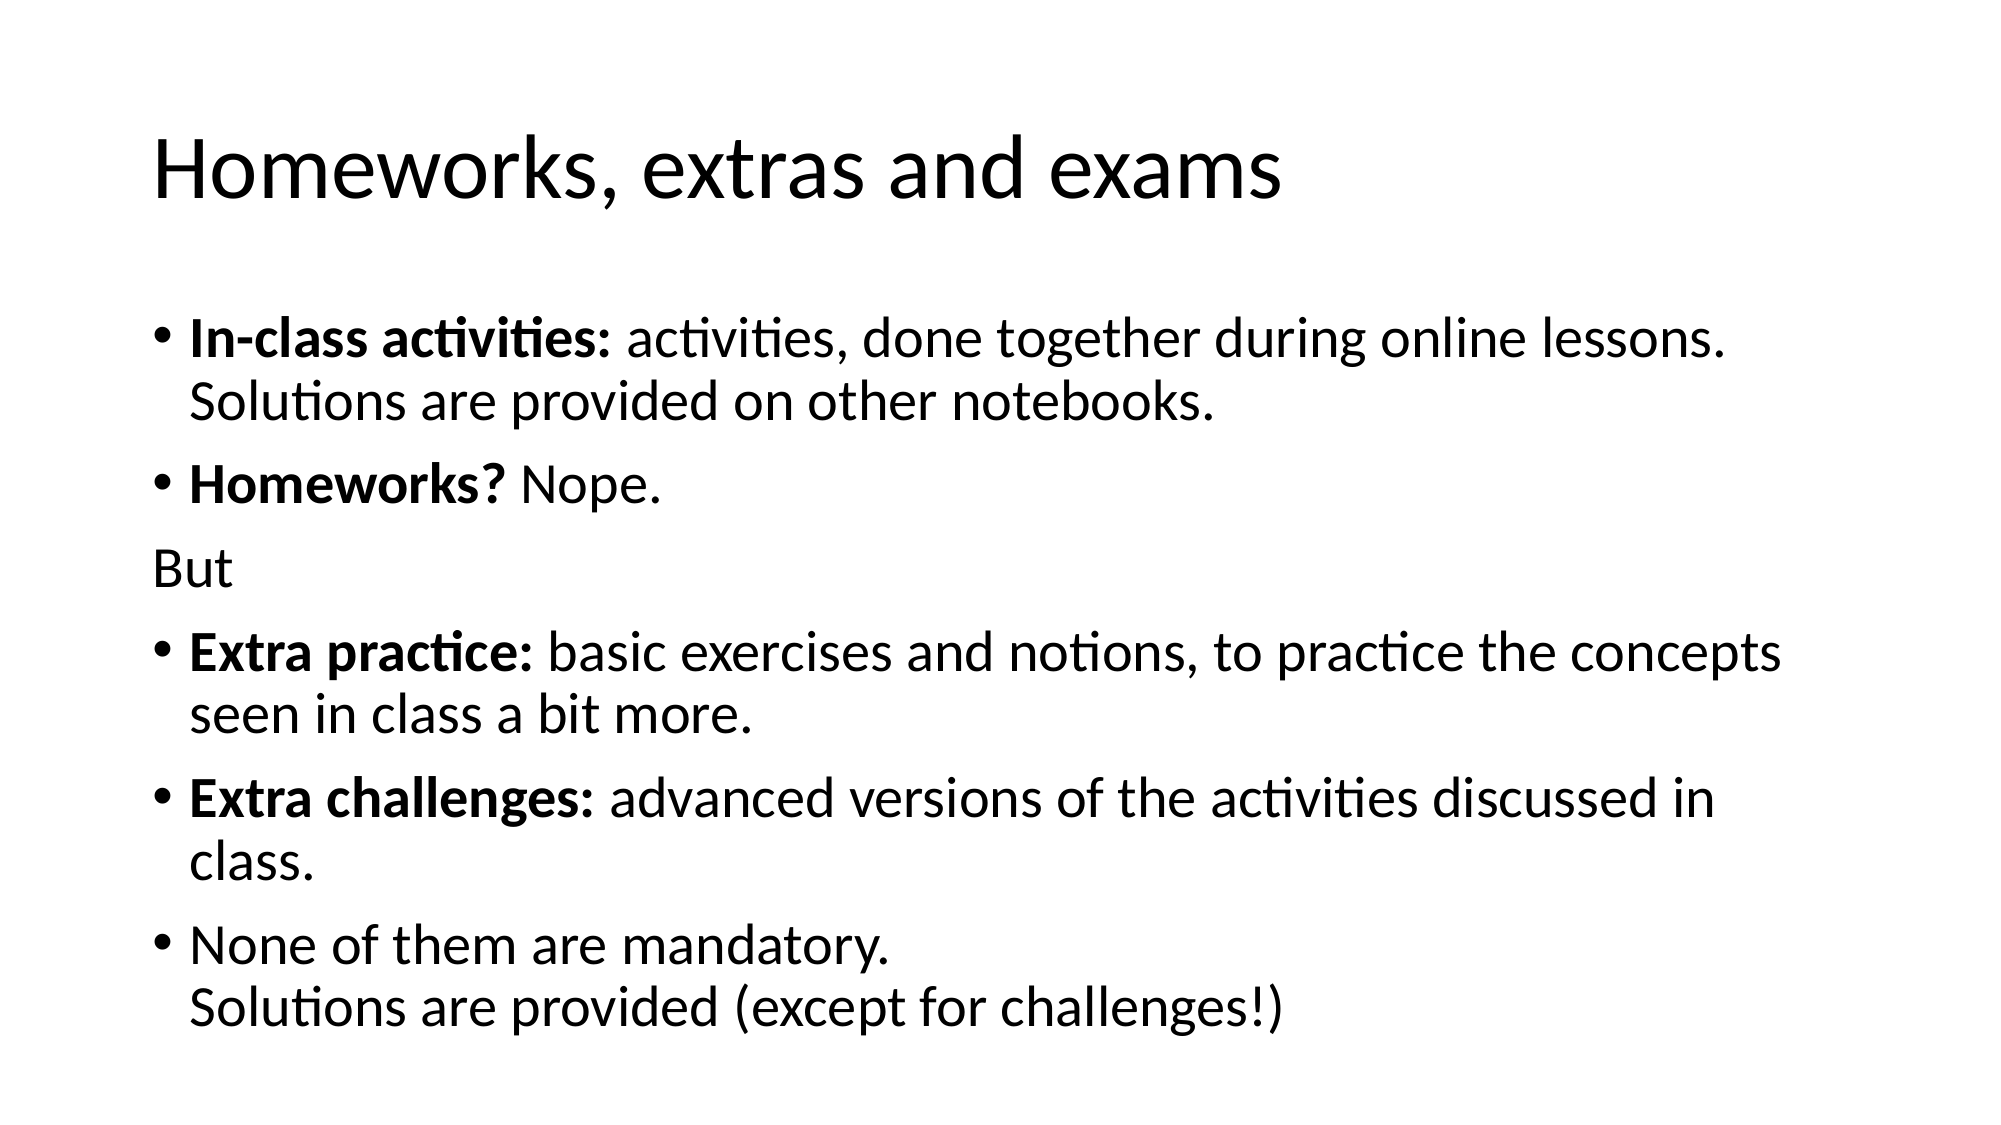

# Homeworks, extras and exams
In-class activities: activities, done together during online lessons.
Solutions are provided on other notebooks.
Homeworks? Nope.
But
Extra practice: basic exercises and notions, to practice the concepts seen in class a bit more.
Extra challenges: advanced versions of the activities discussed in class.
None of them are mandatory.
Solutions are provided (except for challenges!)